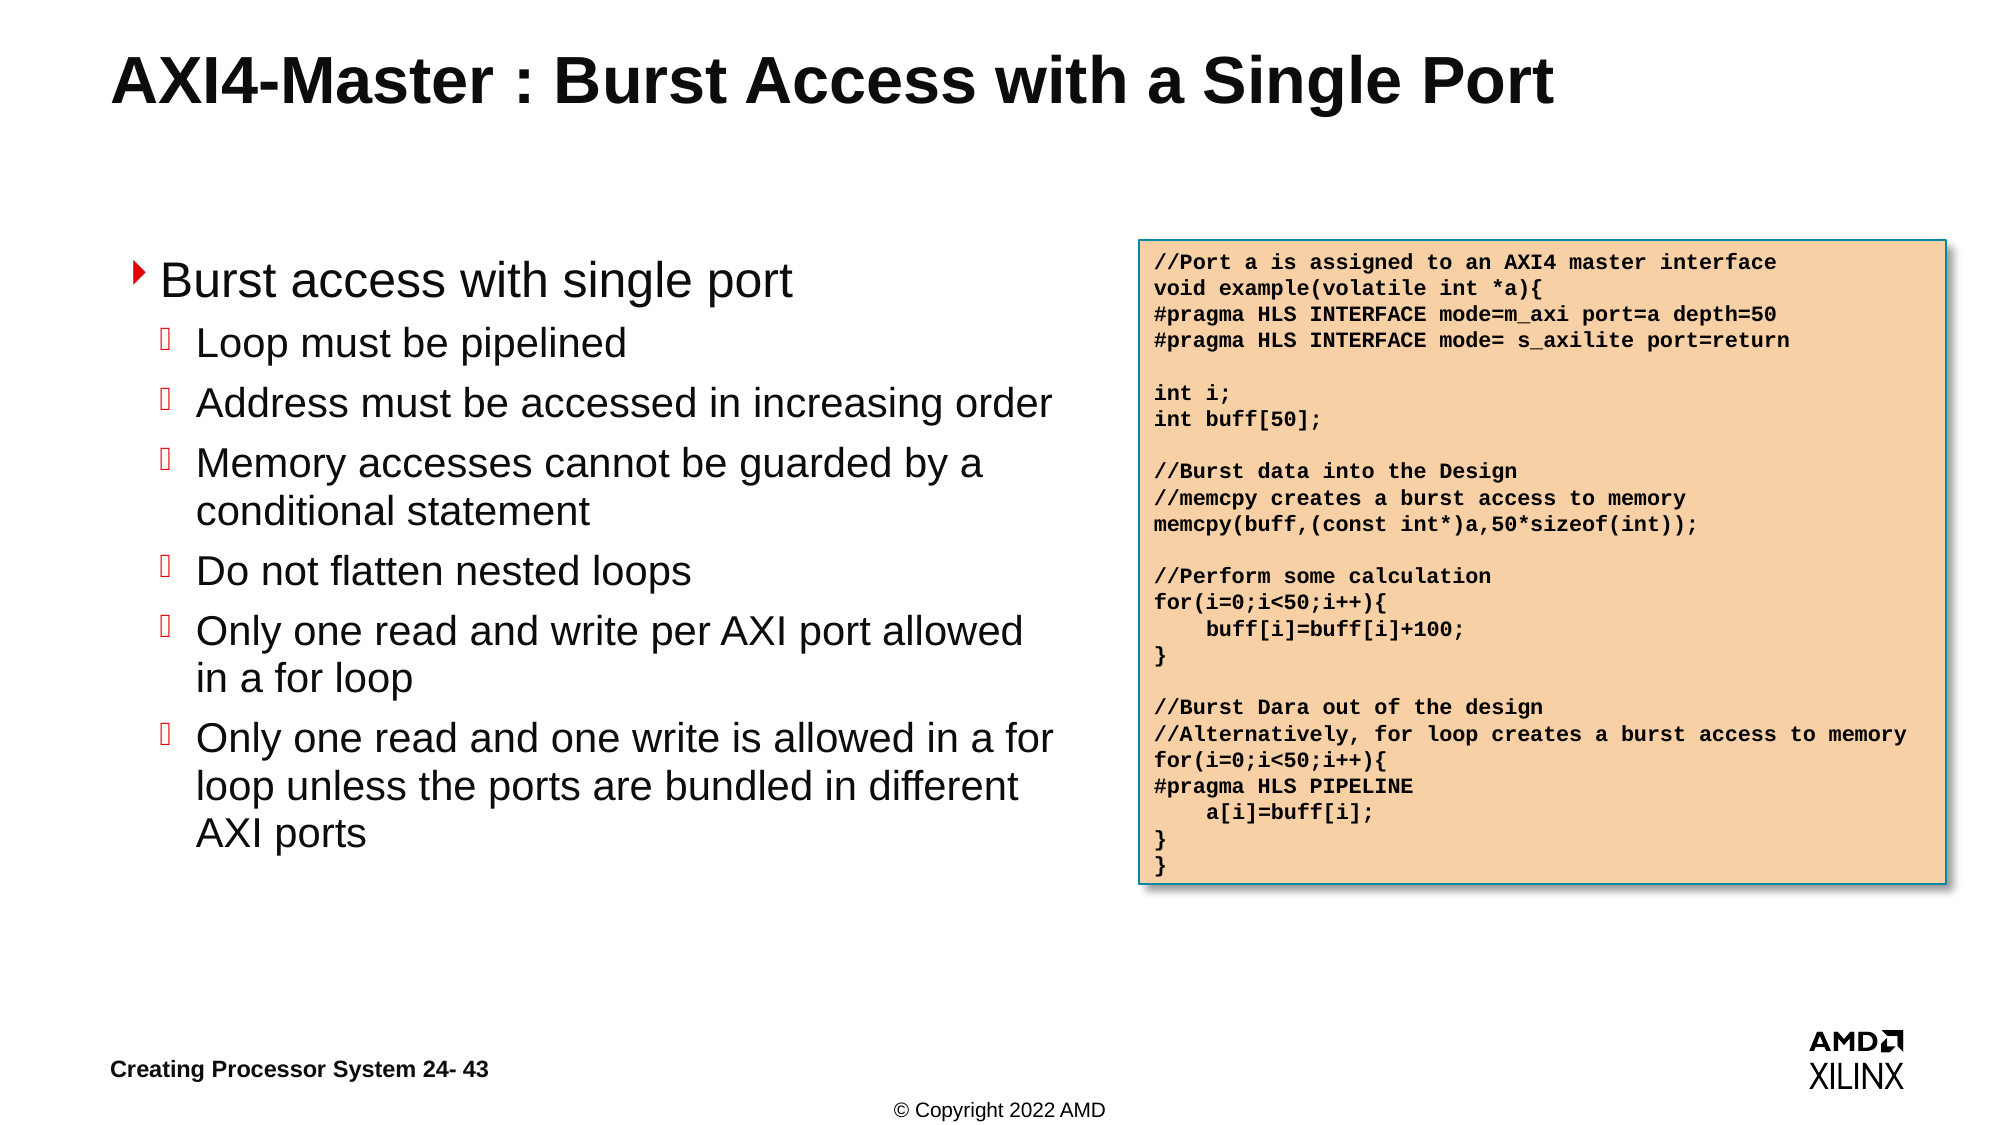

# AXI4-Master : Burst Access with a Single Port
Burst access with single port
Loop must be pipelined
Address must be accessed in increasing order
Memory accesses cannot be guarded by a conditional statement
Do not flatten nested loops
Only one read and write per AXI port allowed in a for loop
Only one read and one write is allowed in a for loop unless the ports are bundled in different AXI ports

//Port a is assigned to an AXI4 master interface
void example(volatile int *a){
#pragma HLS INTERFACE mode=m_axi port=a depth=50
#pragma HLS INTERFACE mode= s_axilite port=return

int i;
int buff[50];

//Burst data into the Design
//memcpy creates a burst access to memory
memcpy(buff,(const int*)a,50*sizeof(int));

//Perform some calculation
for(i=0;i<50;i++){
    buff[i]=buff[i]+100;
}

//Burst Dara out of the design
//Alternatively, for loop creates a burst access to memory
for(i=0;i<50;i++){
#pragma HLS PIPELINE
    a[i]=buff[i];
}
}
Creating Processor System 24- 43